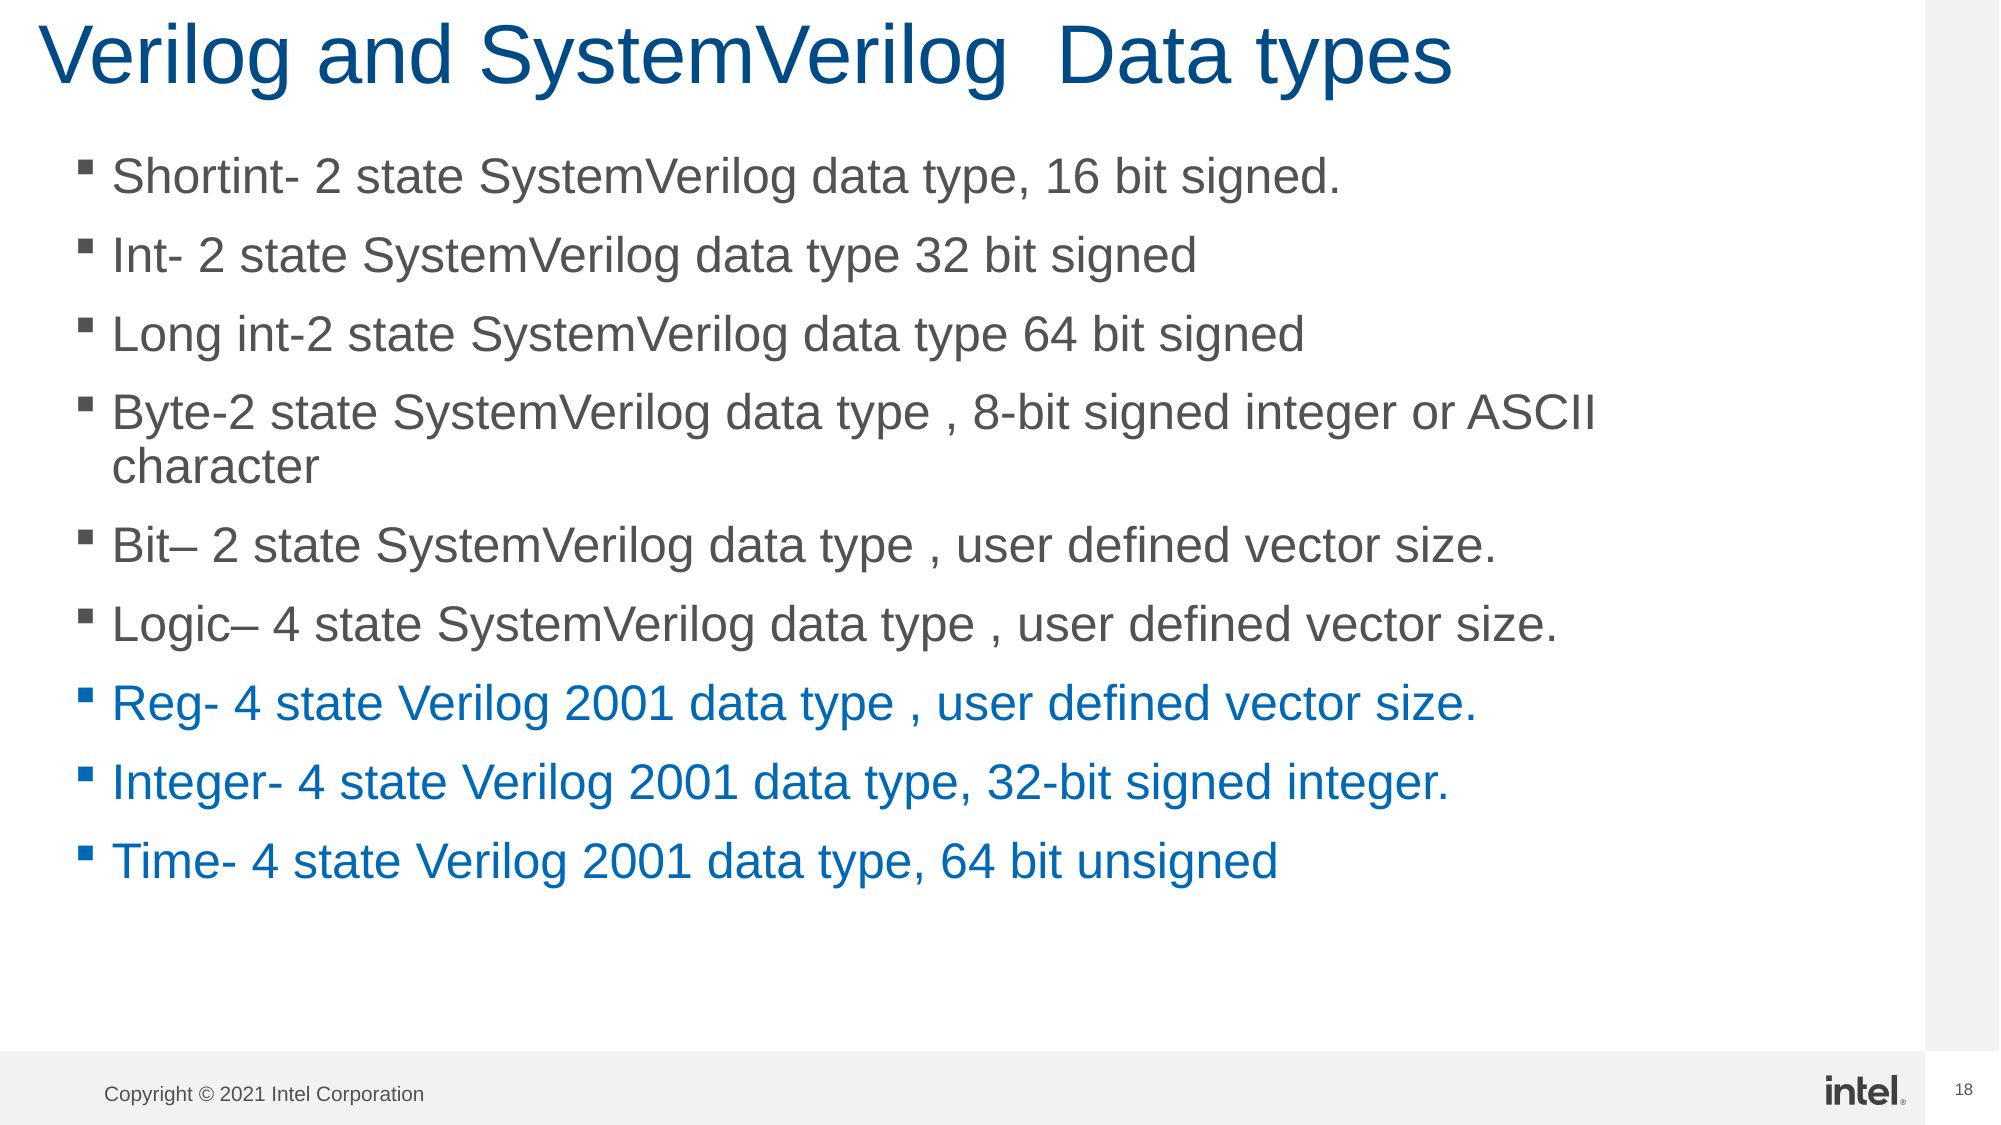

18

Verilog and SystemVerilog  Data types
Shortint- 2 state SystemVerilog data type, 16 bit signed.
Int- 2 state SystemVerilog data type 32 bit signed
Long int-2 state SystemVerilog data type 64 bit signed
Byte-2 state SystemVerilog data type , 8-bit signed integer or ASCII character
Bit– 2 state SystemVerilog data type , user defined vector size.
Logic– 4 state SystemVerilog data type , user defined vector size.
Reg- 4 state Verilog 2001 data type , user defined vector size.
Integer- 4 state Verilog 2001 data type, 32-bit signed integer.
Time- 4 state Verilog 2001 data type, 64 bit unsigned